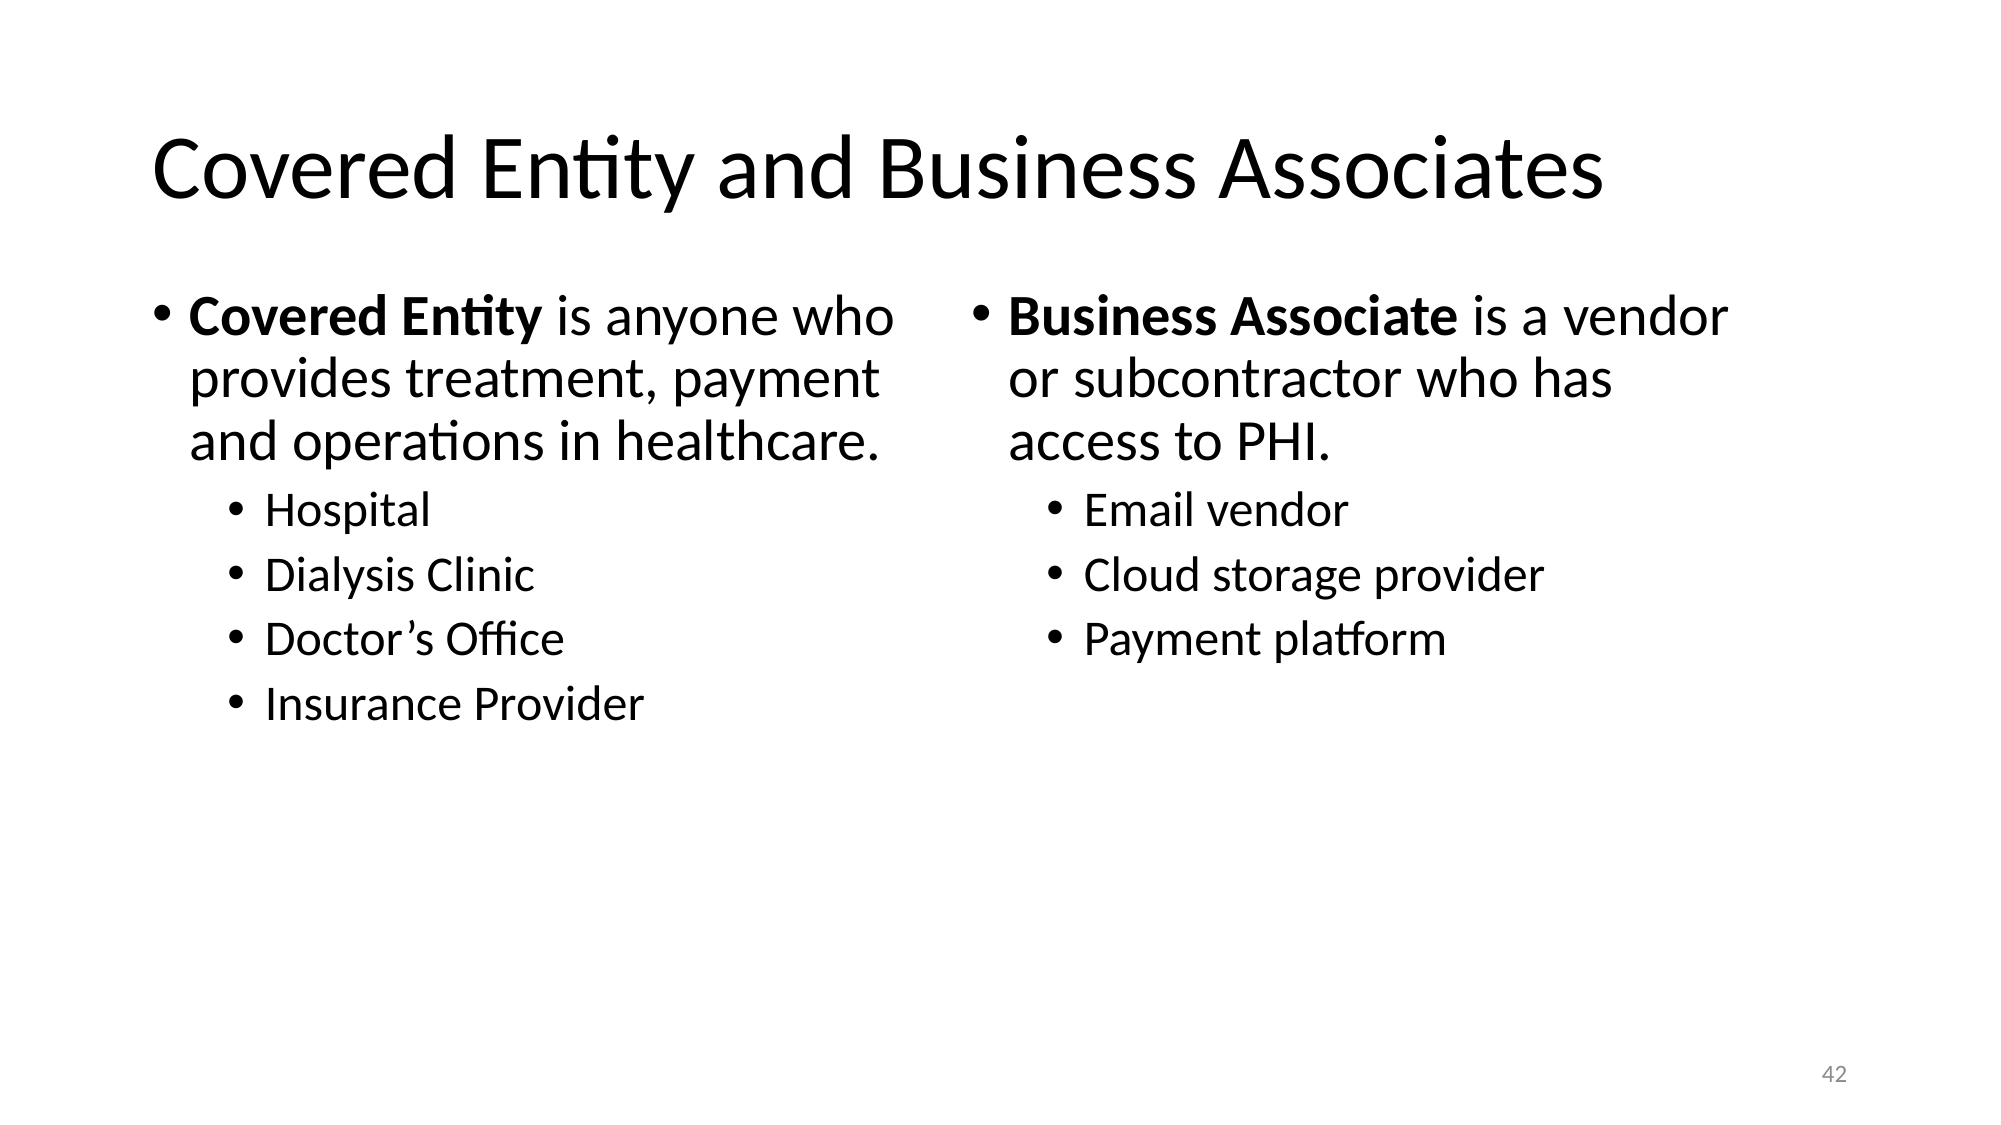

# Covered Entity and Business Associates
Covered Entity is anyone who provides treatment, payment and operations in healthcare.
Hospital
Dialysis Clinic
Doctor’s Office
Insurance Provider

Business Associate is a vendor or subcontractor who has access to PHI.
Email vendor
Cloud storage provider
Payment platform

42